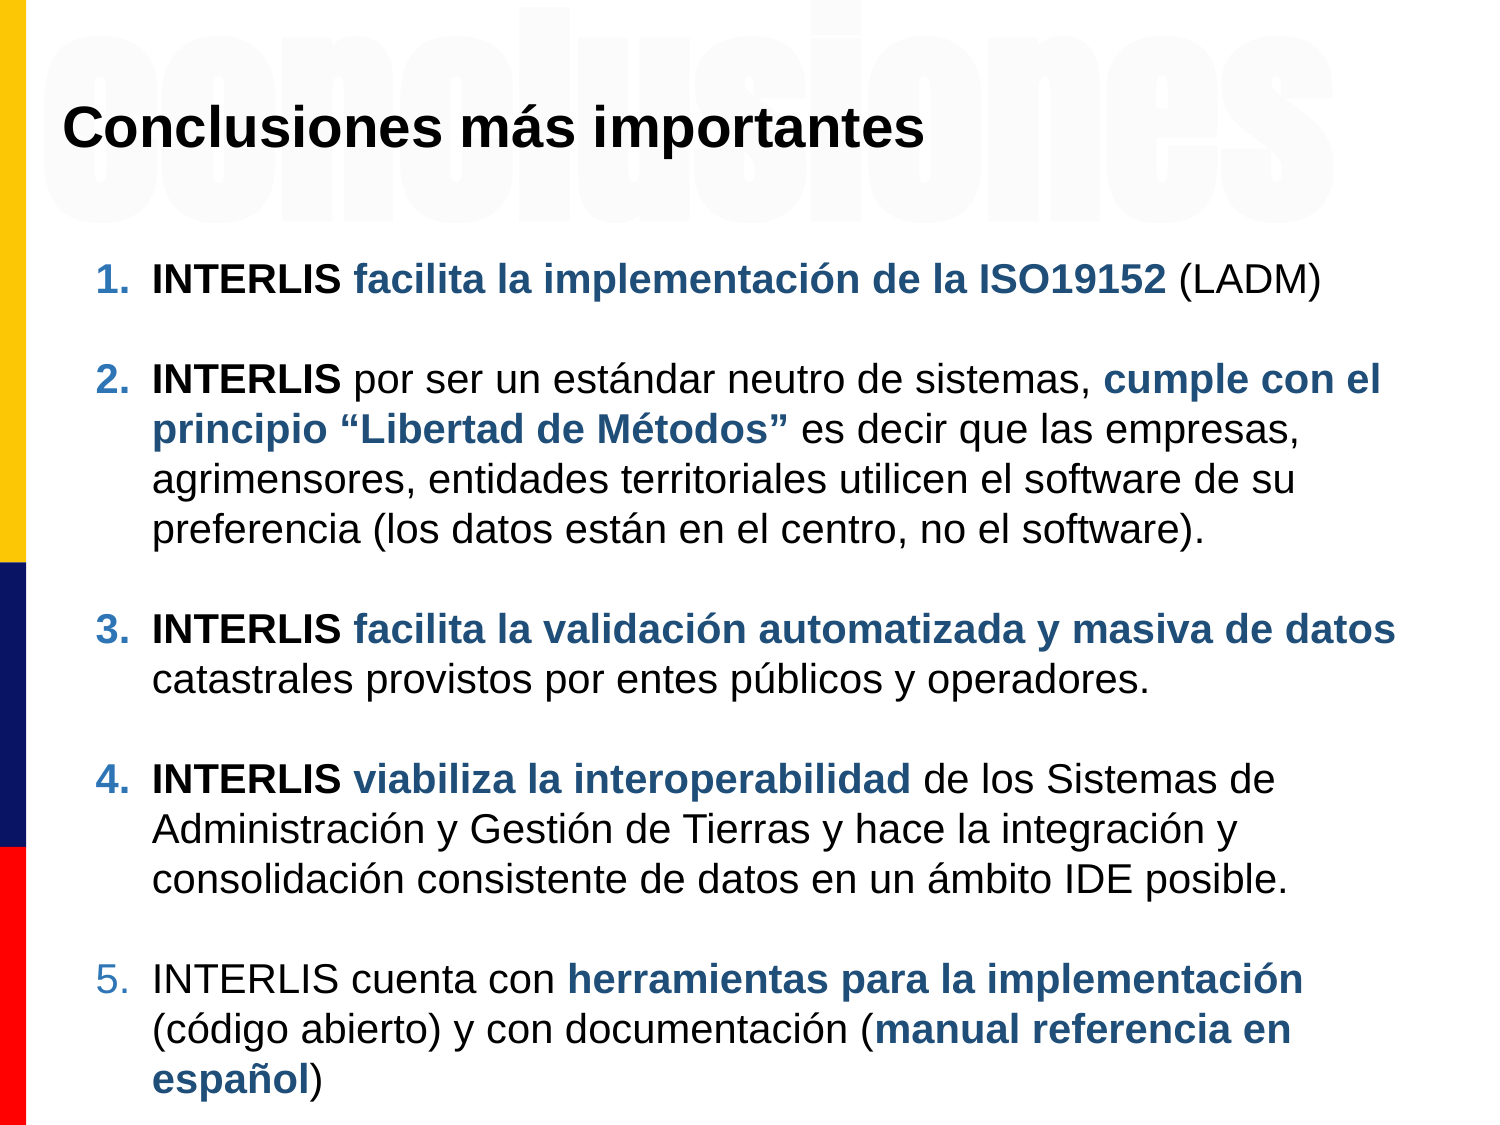

conclusiones
# Conclusiones más importantes
INTERLIS facilita la implementación de la ISO19152 (LADM)

INTERLIS por ser un estándar neutro de sistemas, cumple con el principio “Libertad de Métodos” es decir que las empresas, agrimensores, entidades territoriales utilicen el software de su preferencia (los datos están en el centro, no el software).

INTERLIS facilita la validación automatizada y masiva de datos catastrales provistos por entes públicos y operadores.

INTERLIS viabiliza la interoperabilidad de los Sistemas de Administración y Gestión de Tierras y hace la integración y consolidación consistente de datos en un ámbito IDE posible.

INTERLIS cuenta con herramientas para la implementación (código abierto) y con documentación (manual referencia en español)